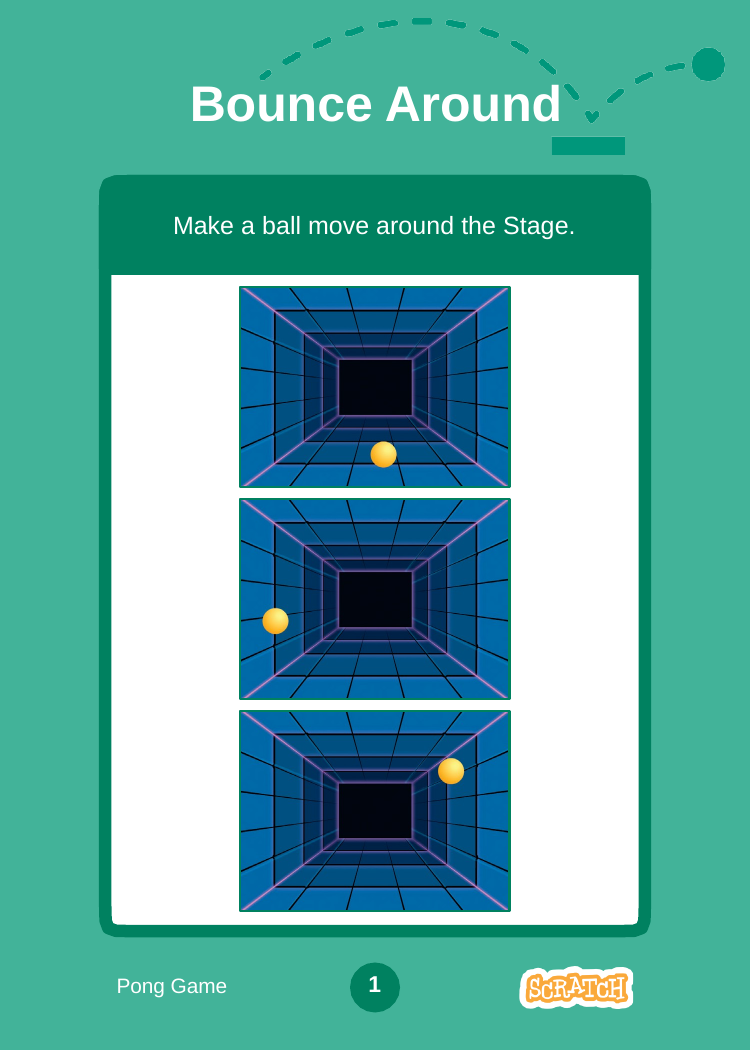

# Bounce Around

Make a ball move around the Stage.

1
Pong Game